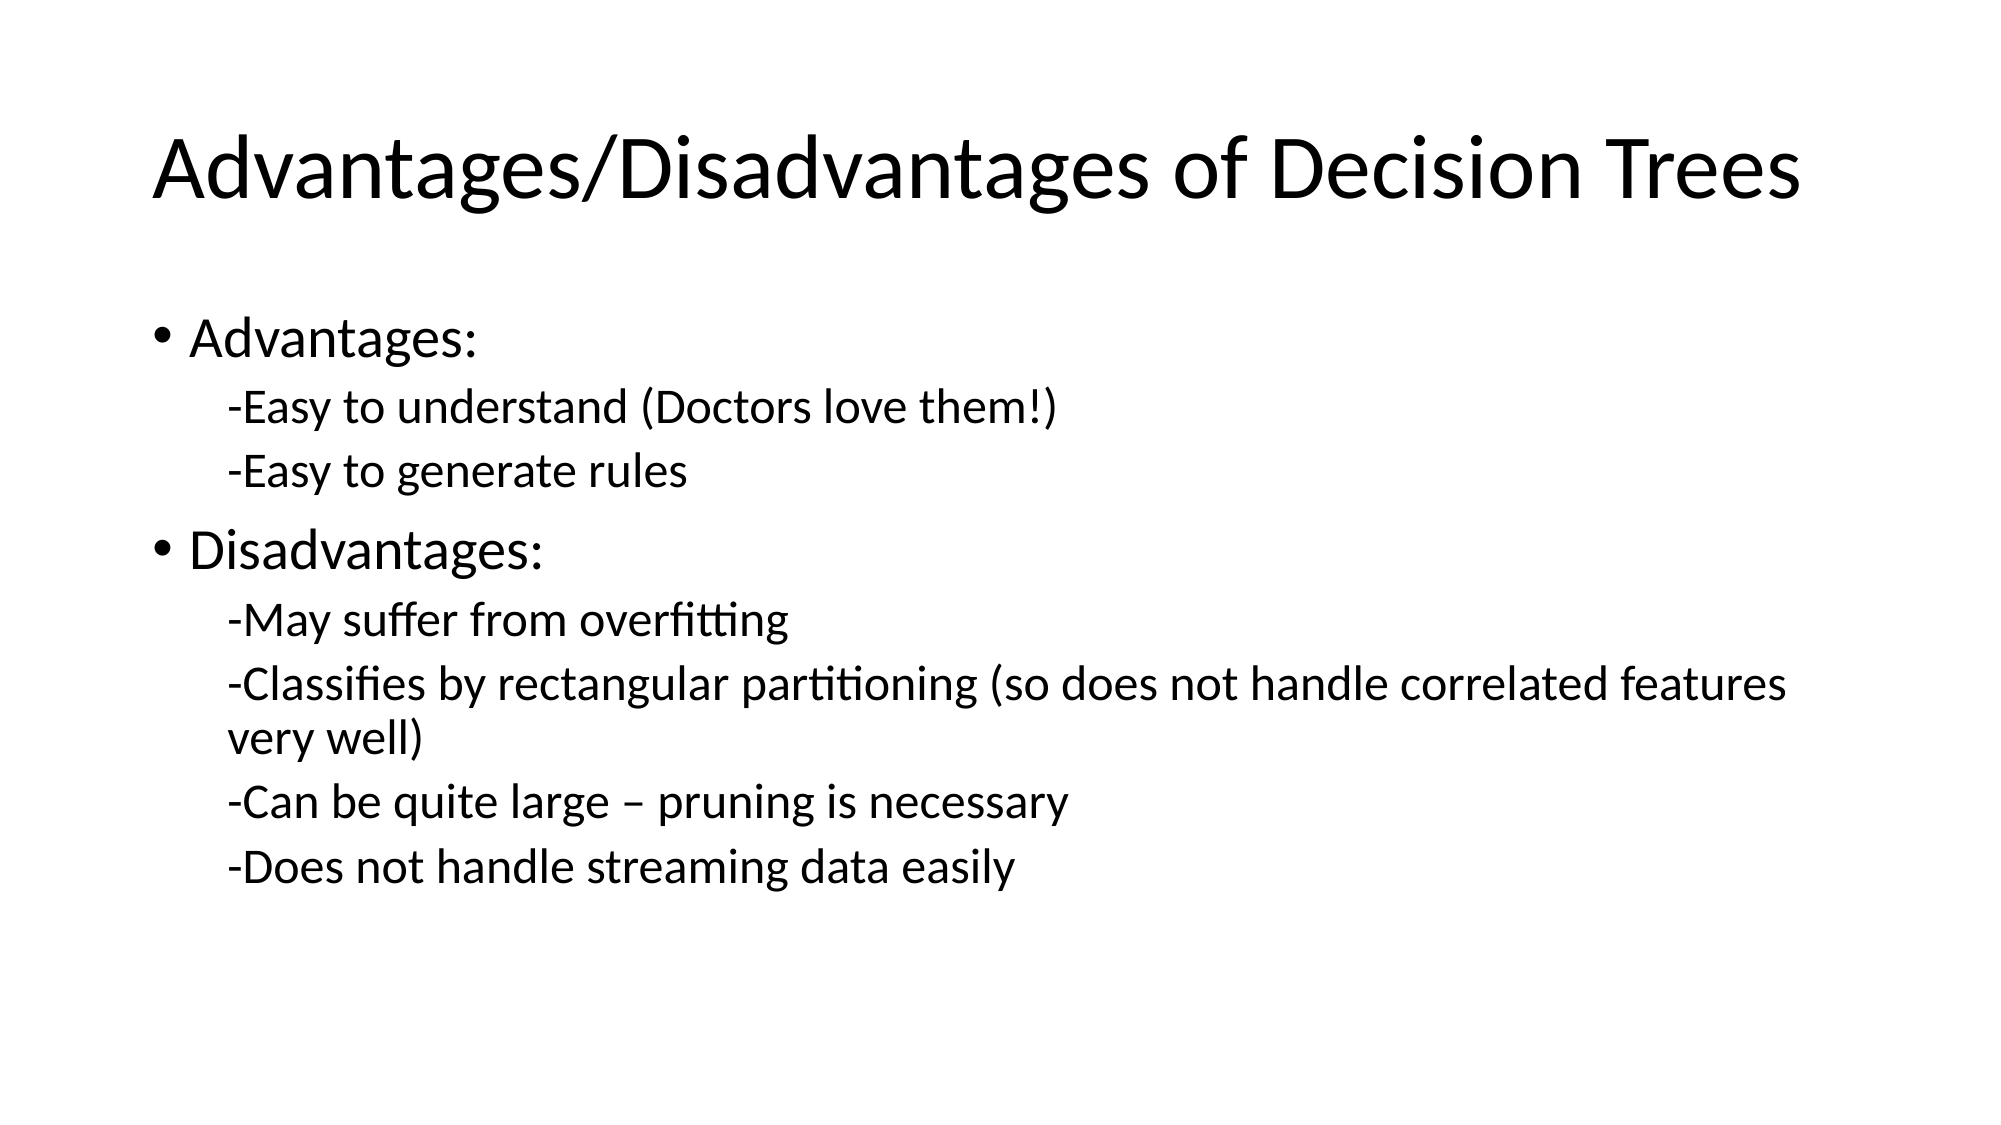

# Advantages/Disadvantages of Decision Trees
Advantages:
-Easy to understand (Doctors love them!)
-Easy to generate rules
Disadvantages:
-May suffer from overfitting
-Classifies by rectangular partitioning (so does not handle correlated features very well)
-Can be quite large – pruning is necessary
-Does not handle streaming data easily